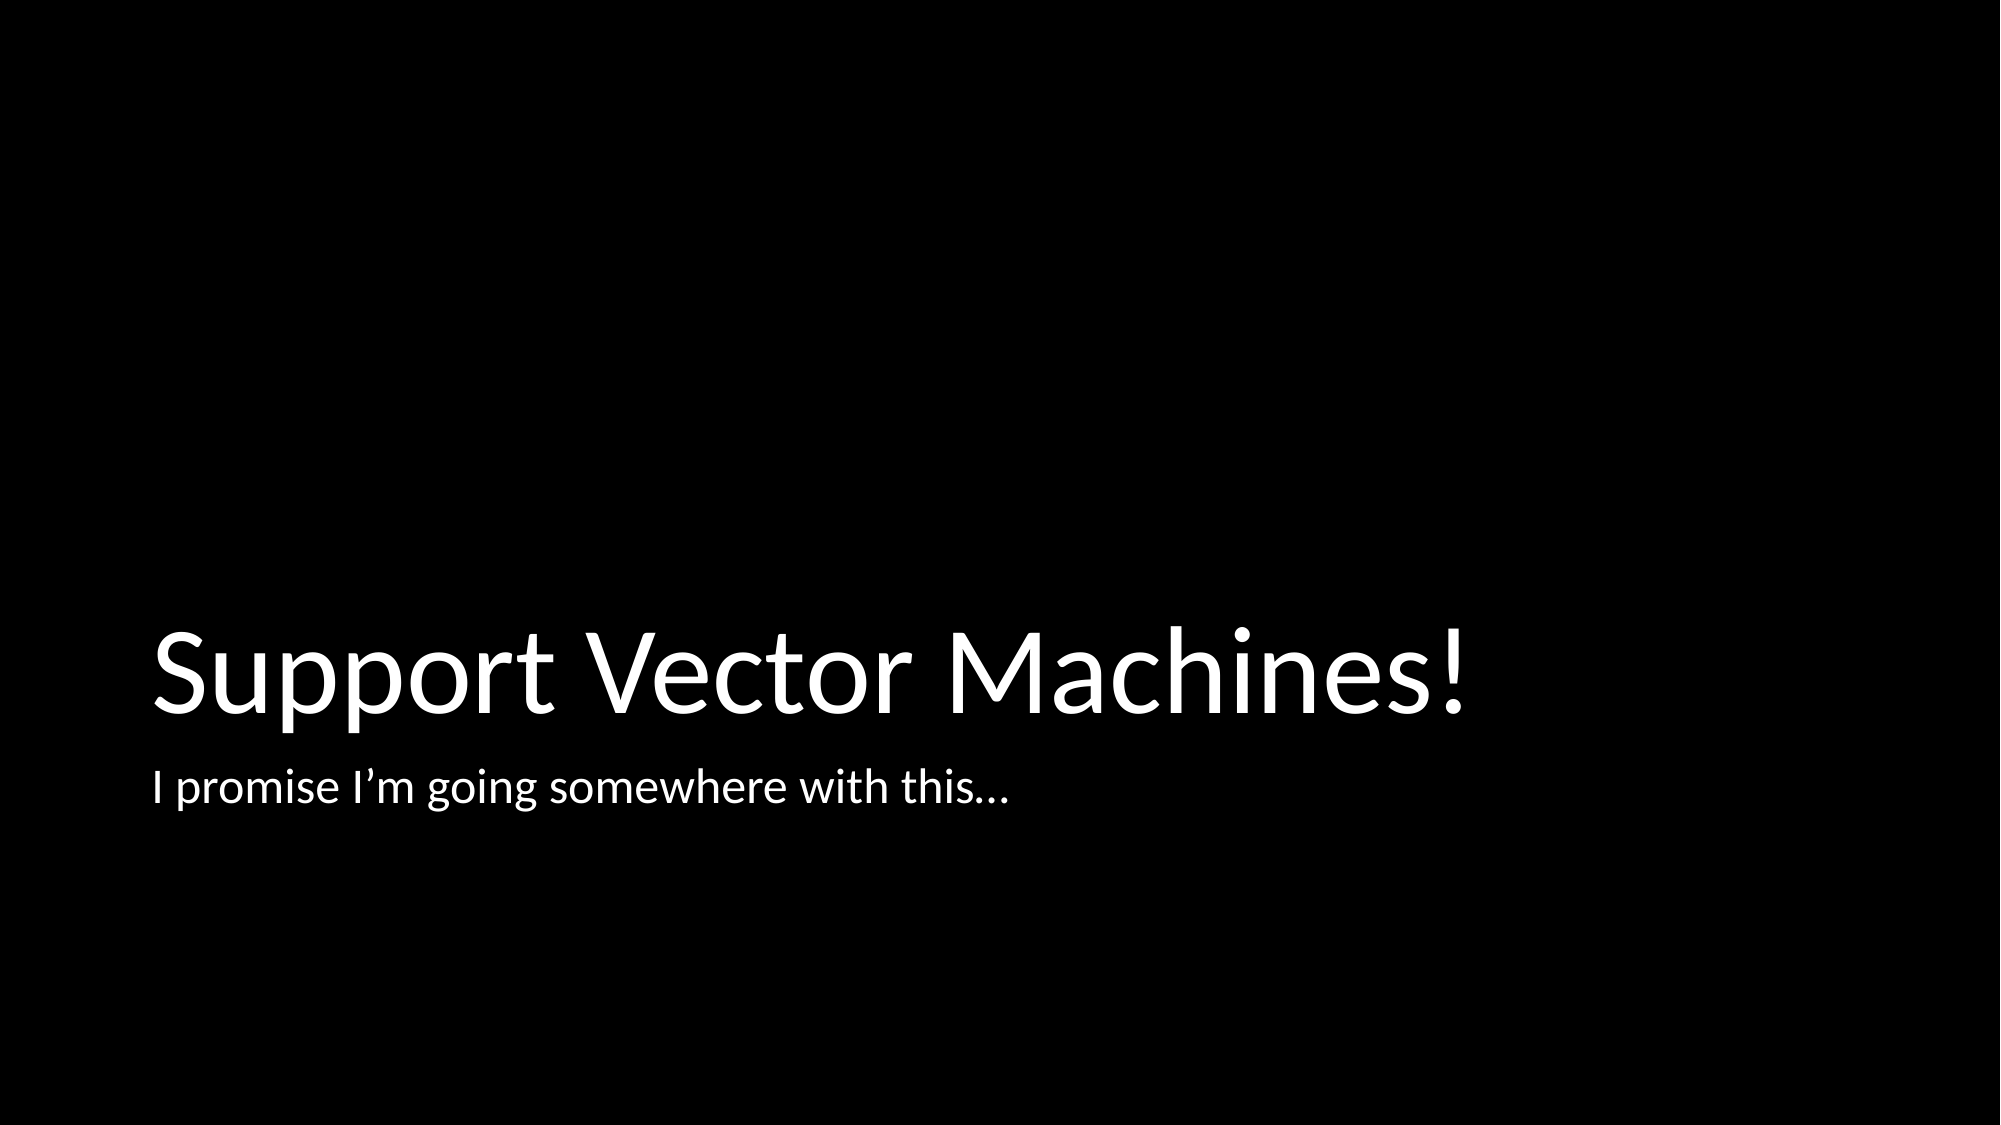

# Support Vector Machines!
I promise I’m going somewhere with this…